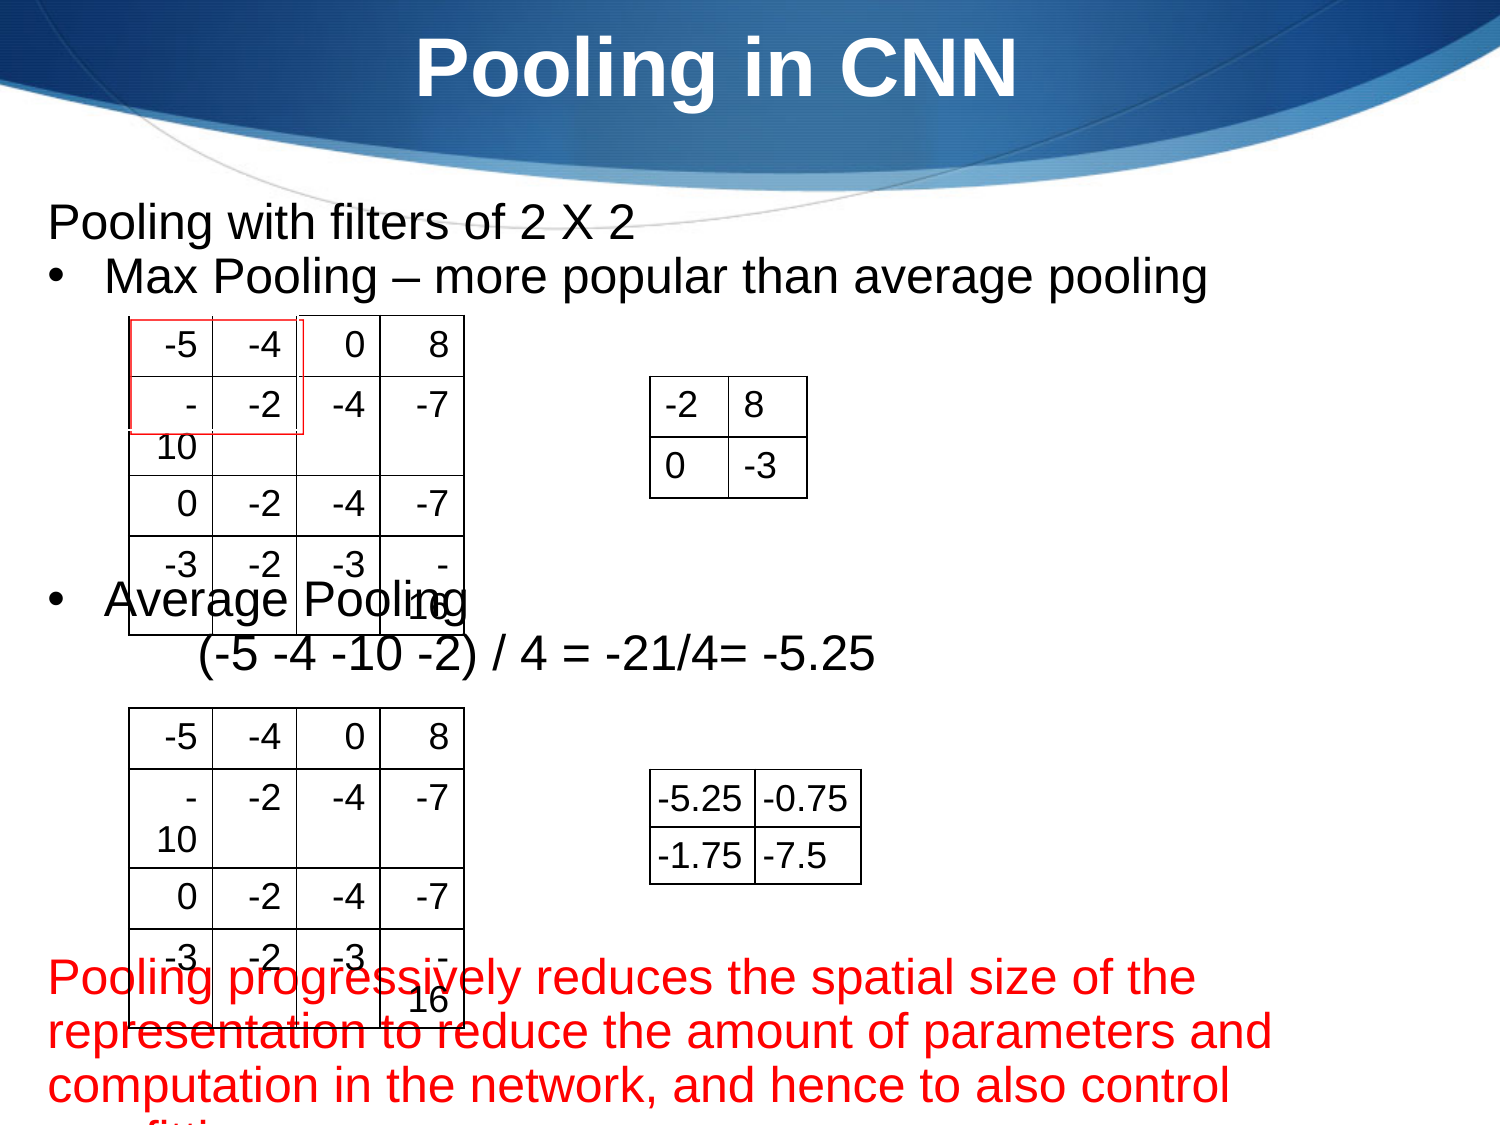

Pooling in CNN
Pooling with filters of 2 X 2
Max Pooling – more popular than average pooling

Average Pooling
	(-5 -4 -10 -2) / 4 = -21/4= -5.25

Pooling progressively reduces the spatial size of the representation to reduce the amount of parameters and computation in the network, and hence to also control overfitting.

|  |  |  |
| --- | --- | --- |
|  |  |  |
| -5 | -4 | 0 | 8 |
| --- | --- | --- | --- |
| -10 | -2 | -4 | -7 |
| 0 | -2 | -4 | -7 |
| -3 | -2 | -3 | -16 |
| -2 | 8 |
| --- | --- |
| 0 | -3 |
| -5 | -4 | 0 | 8 |
| --- | --- | --- | --- |
| -10 | -2 | -4 | -7 |
| 0 | -2 | -4 | -7 |
| -3 | -2 | -3 | -16 |
| -5.25 | -0.75 |
| --- | --- |
| -1.75 | -7.5 |